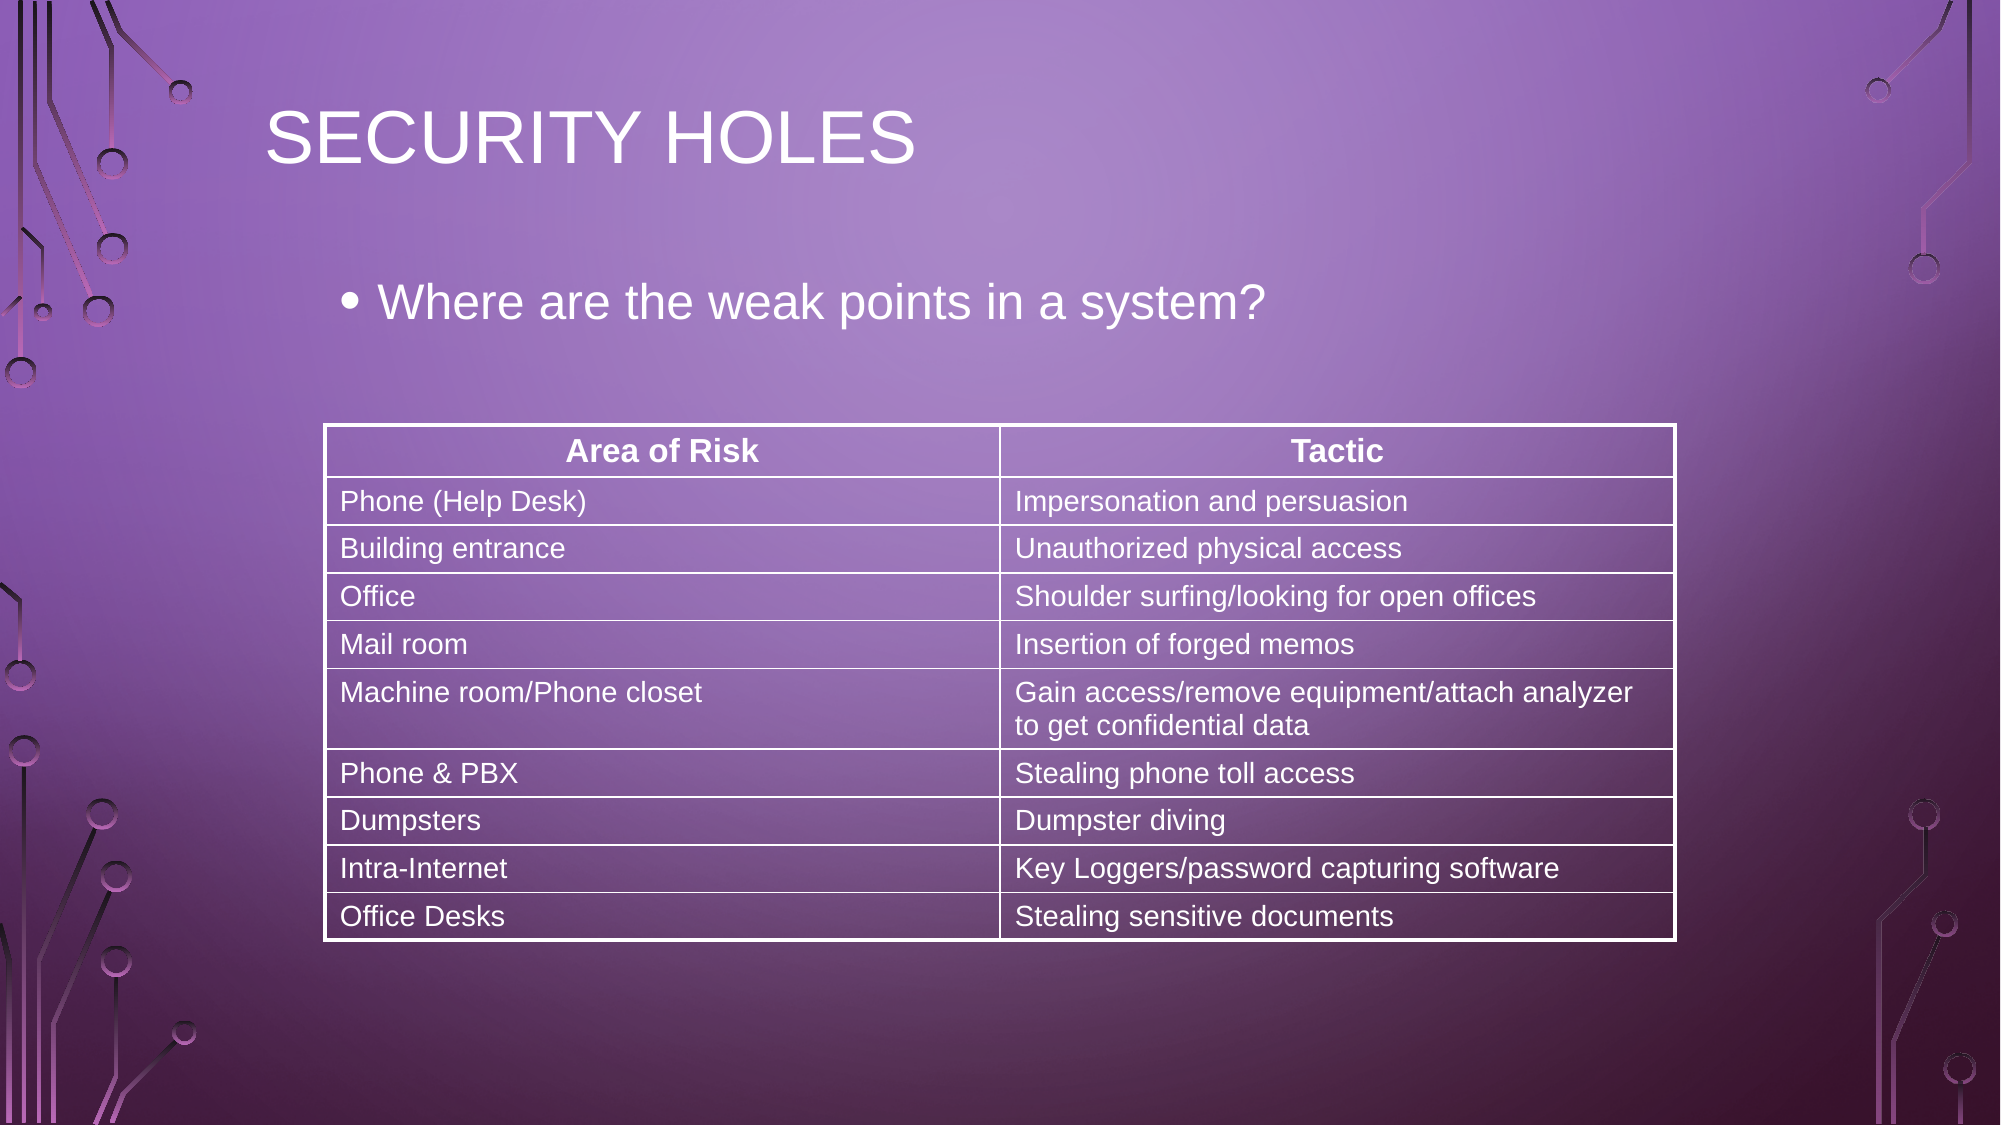

Security Holes
Where are the weak points in a system?

| Area of Risk | Tactic |
| --- | --- |
| Phone (Help Desk) | Impersonation and persuasion |
| Building entrance | Unauthorized physical access |
| Office | Shoulder surfing/looking for open offices |
| Mail room | Insertion of forged memos |
| Machine room/Phone closet | Gain access/remove equipment/attach analyzer to get confidential data |
| Phone & PBX | Stealing phone toll access |
| Dumpsters | Dumpster diving |
| Intra-Internet | Key Loggers/password capturing software |
| Office Desks | Stealing sensitive documents |